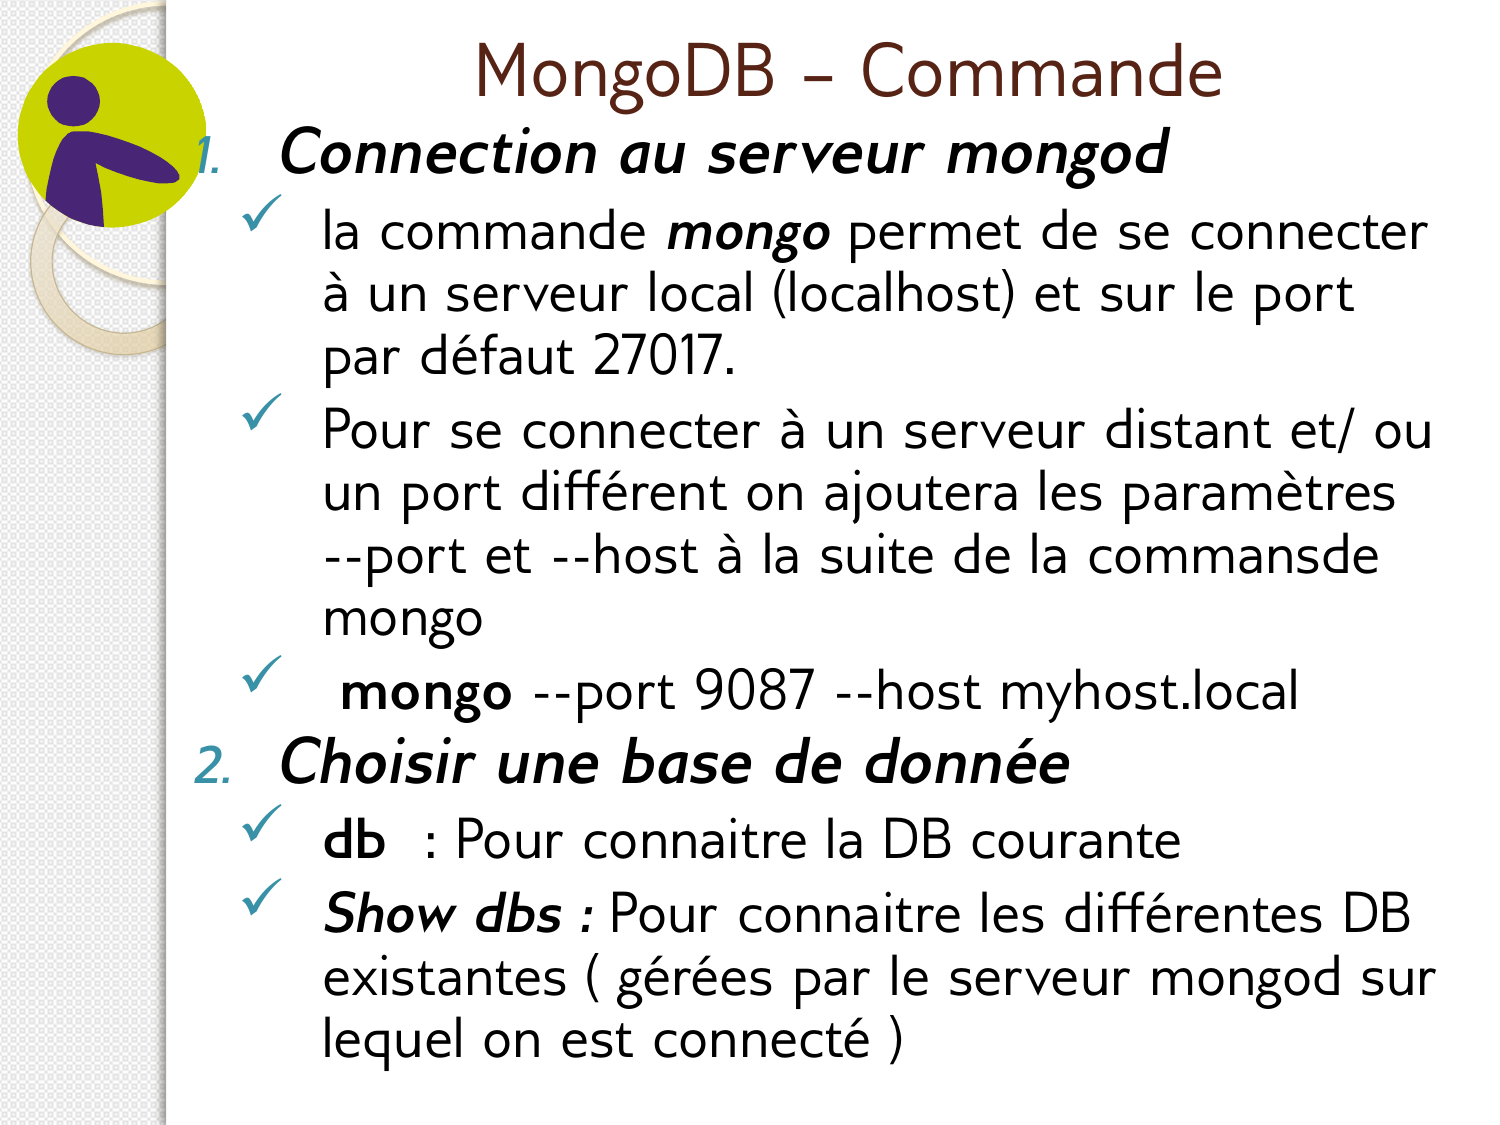

# MongoDB – Commande
Connection au serveur mongod
la commande mongo permet de se connecter à un serveur local (localhost) et sur le port par défaut 27017.
Pour se connecter à un serveur distant et/ ou un port différent on ajoutera les paramètres --port et --host à la suite de la commansde mongo
 mongo --port 9087 --host myhost.local
Choisir une base de donnée
db  : Pour connaitre la DB courante
Show dbs : Pour connaitre les différentes DB existantes ( gérées par le serveur mongod sur lequel on est connecté )